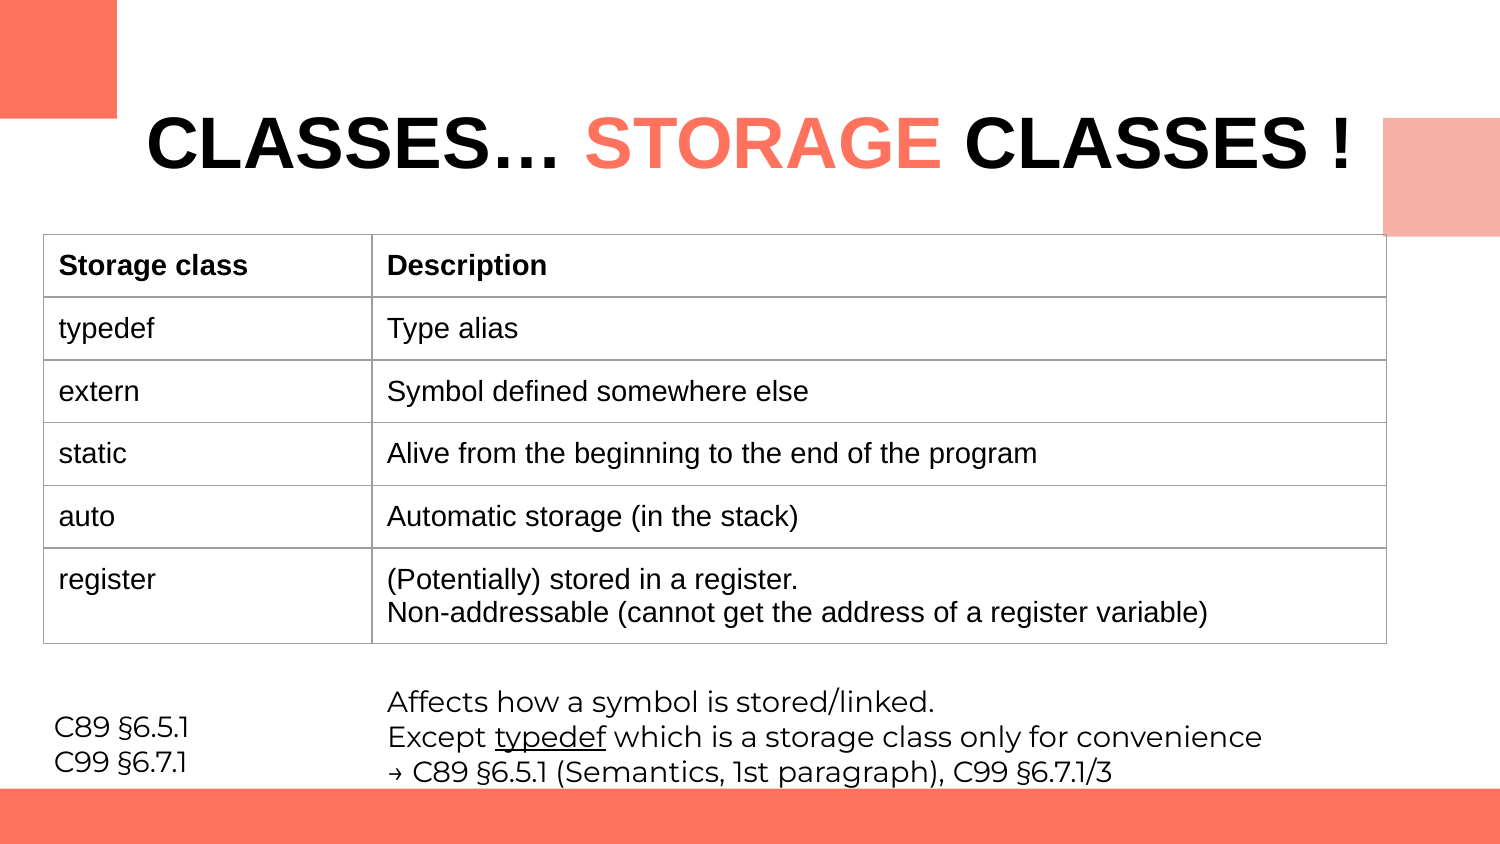

# CLASSES… STORAGE CLASSES !
| Storage class | Description |
| --- | --- |
| typedef | Type alias |
| extern | Symbol defined somewhere else |
| static | Alive from the beginning to the end of the program |
| auto | Automatic storage (in the stack) |
| register | (Potentially) stored in a register. Non-addressable (cannot get the address of a register variable) |
Affects how a symbol is stored/linked.
Except typedef which is a storage class only for convenience
→ C89 §6.5.1 (Semantics, 1st paragraph), C99 §6.7.1/3
C89 §6.5.1
C99 §6.7.1